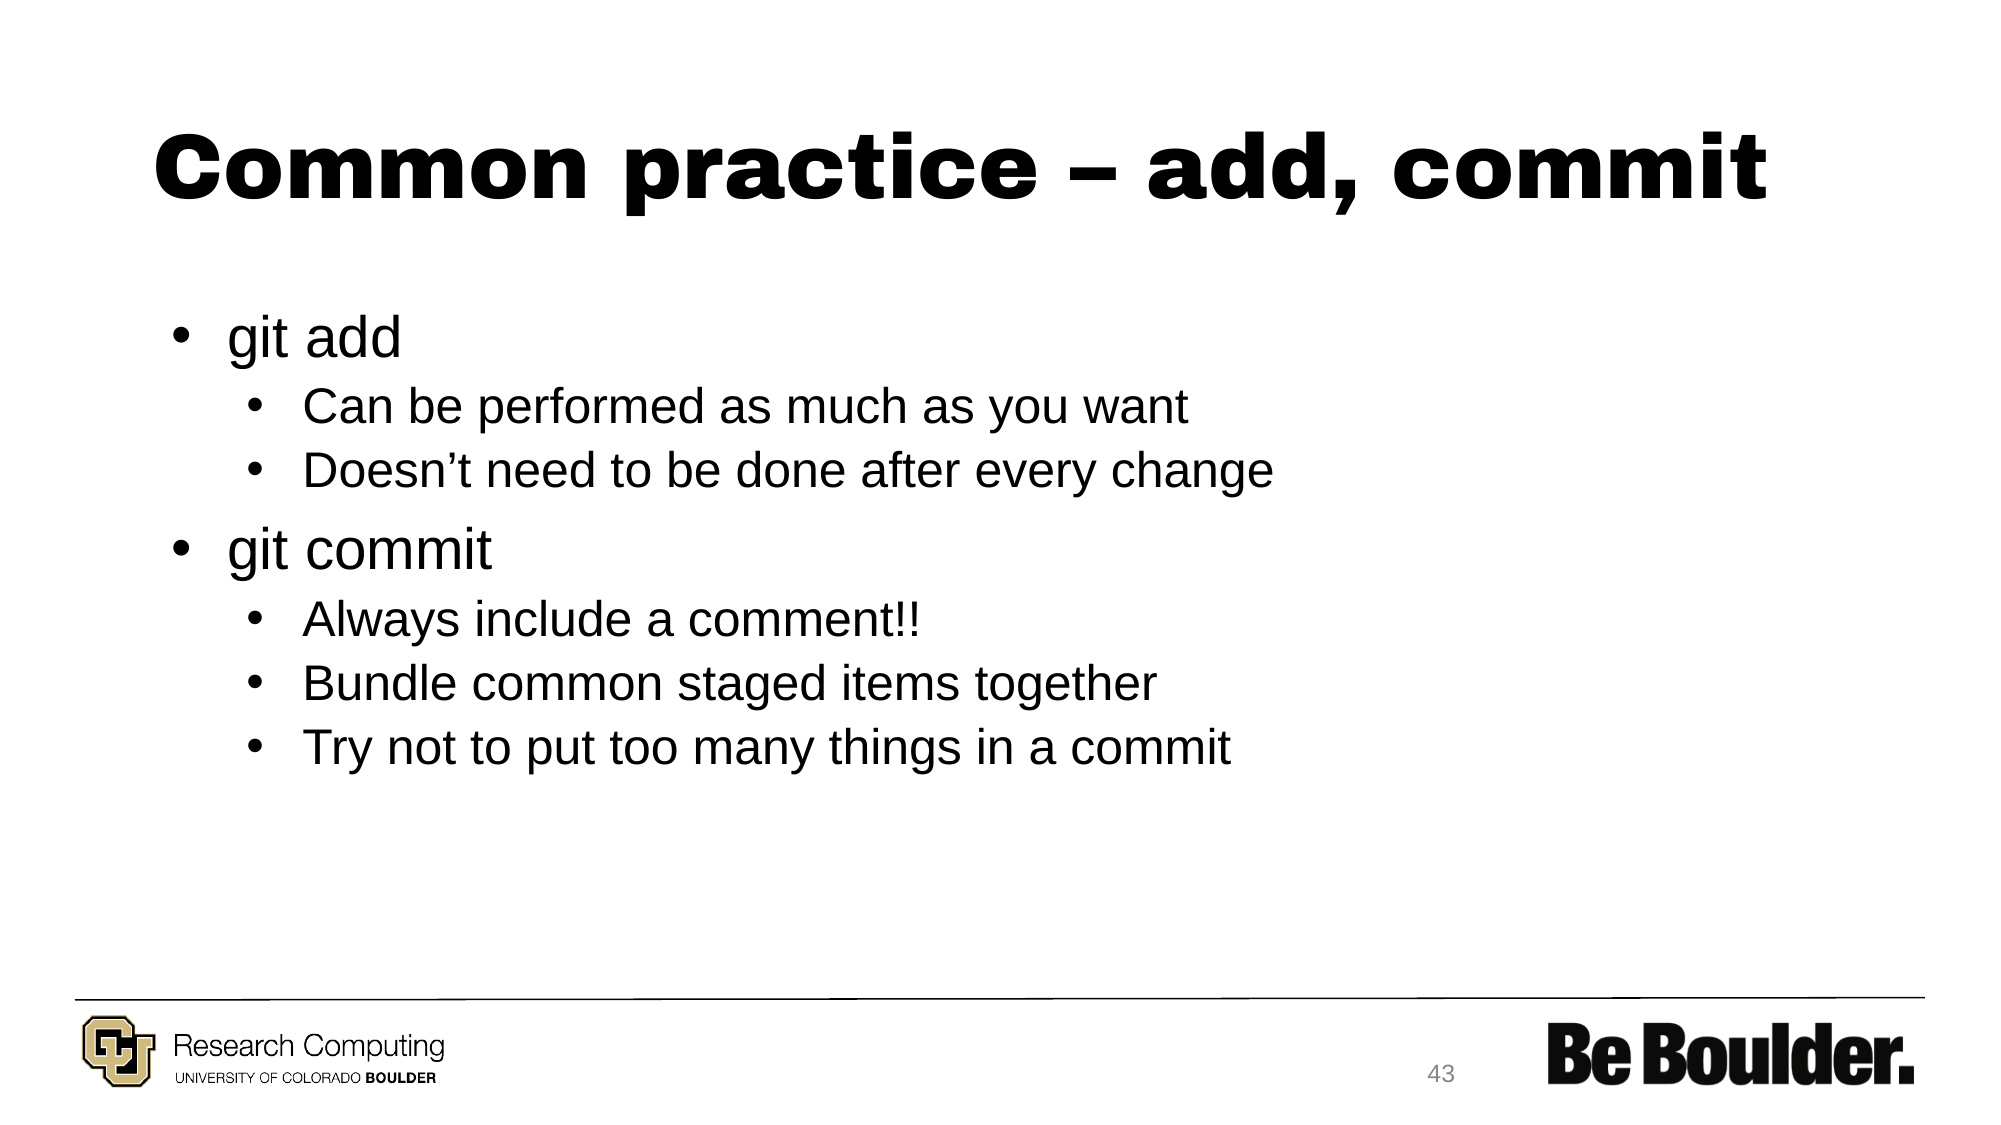

# Common practice – add, commit
git add
Can be performed as much as you want
Doesn’t need to be done after every change
git commit
Always include a comment!!
Bundle common staged items together
Try not to put too many things in a commit

43